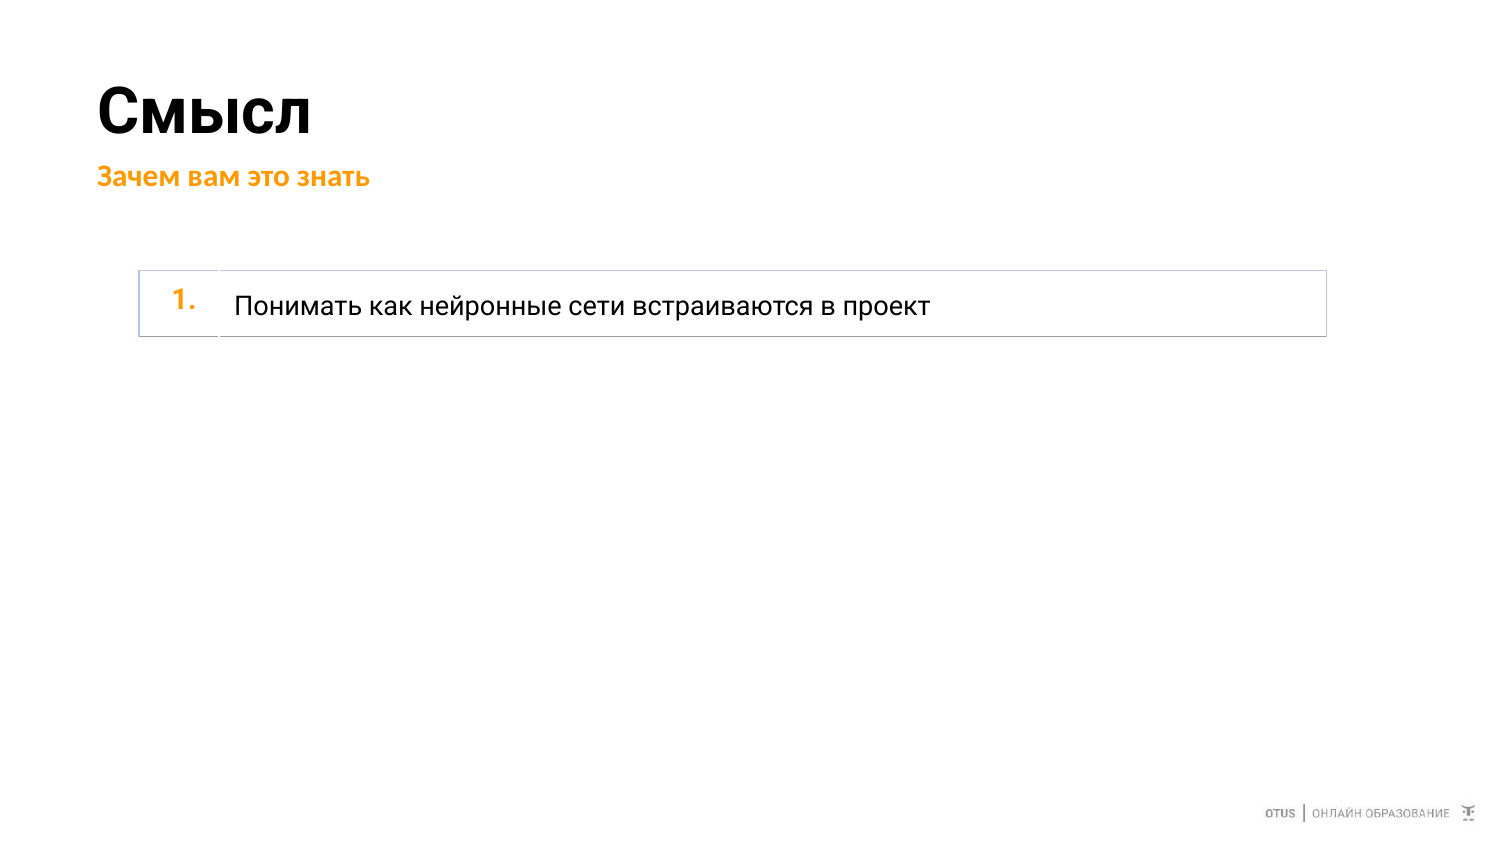

# Смысл
Зачем вам это знать
| 1. | Понимать как нейронные сети встраиваются в проект |
| --- | --- |